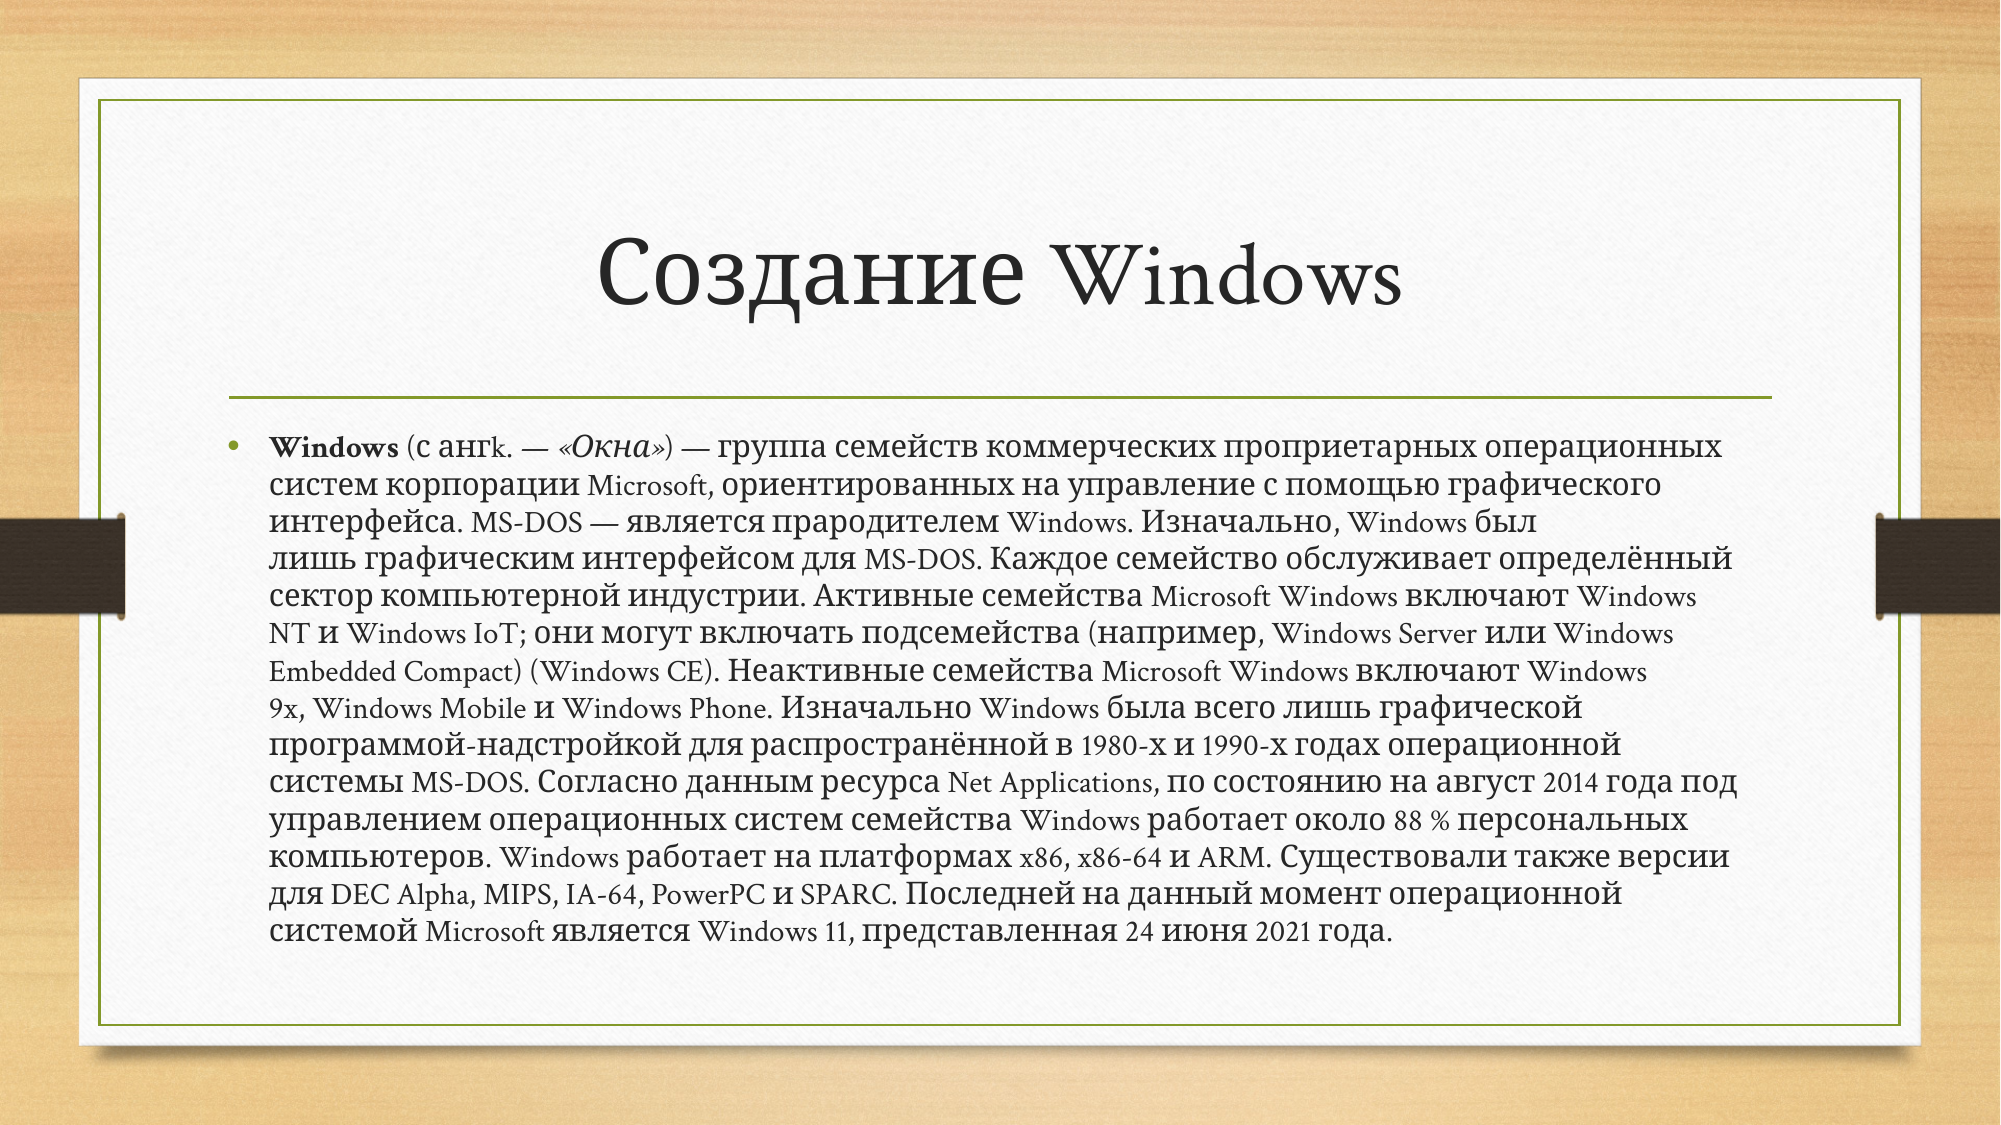

# Создание Windows
Windows (с ангk. — «Окна») — группа семейств коммерческих проприетарных операционных систем корпорации Microsoft, ориентированных на управление с помощью графического интерфейса. MS-DOS — является прародителем Windows. Изначально, Windows был лишь графическим интерфейсом для MS-DOS. Каждое семейство обслуживает определённый сектор компьютерной индустрии. Активные семейства Microsoft Windows включают Windows NT и Windows IoT; они могут включать подсемейства (например, Windows Server или Windows Embedded Compact) (Windows CE). Неактивные семейства Microsoft Windows включают Windows 9x, Windows Mobile и Windows Phone. Изначально Windows была всего лишь графической программой-надстройкой для распространённой в 1980-х и 1990-х годах операционной системы MS-DOS. Согласно данным ресурса Net Applications, по состоянию на август 2014 года под управлением операционных систем семейства Windows работает около 88 % персональных компьютеров. Windows работает на платформах x86, x86-64 и ARM. Существовали также версии для DEC Alpha, MIPS, IA-64, PowerPC и SPARC. Последней на данный момент операционной системой Microsoft является Windows 11, представленная 24 июня 2021 года.